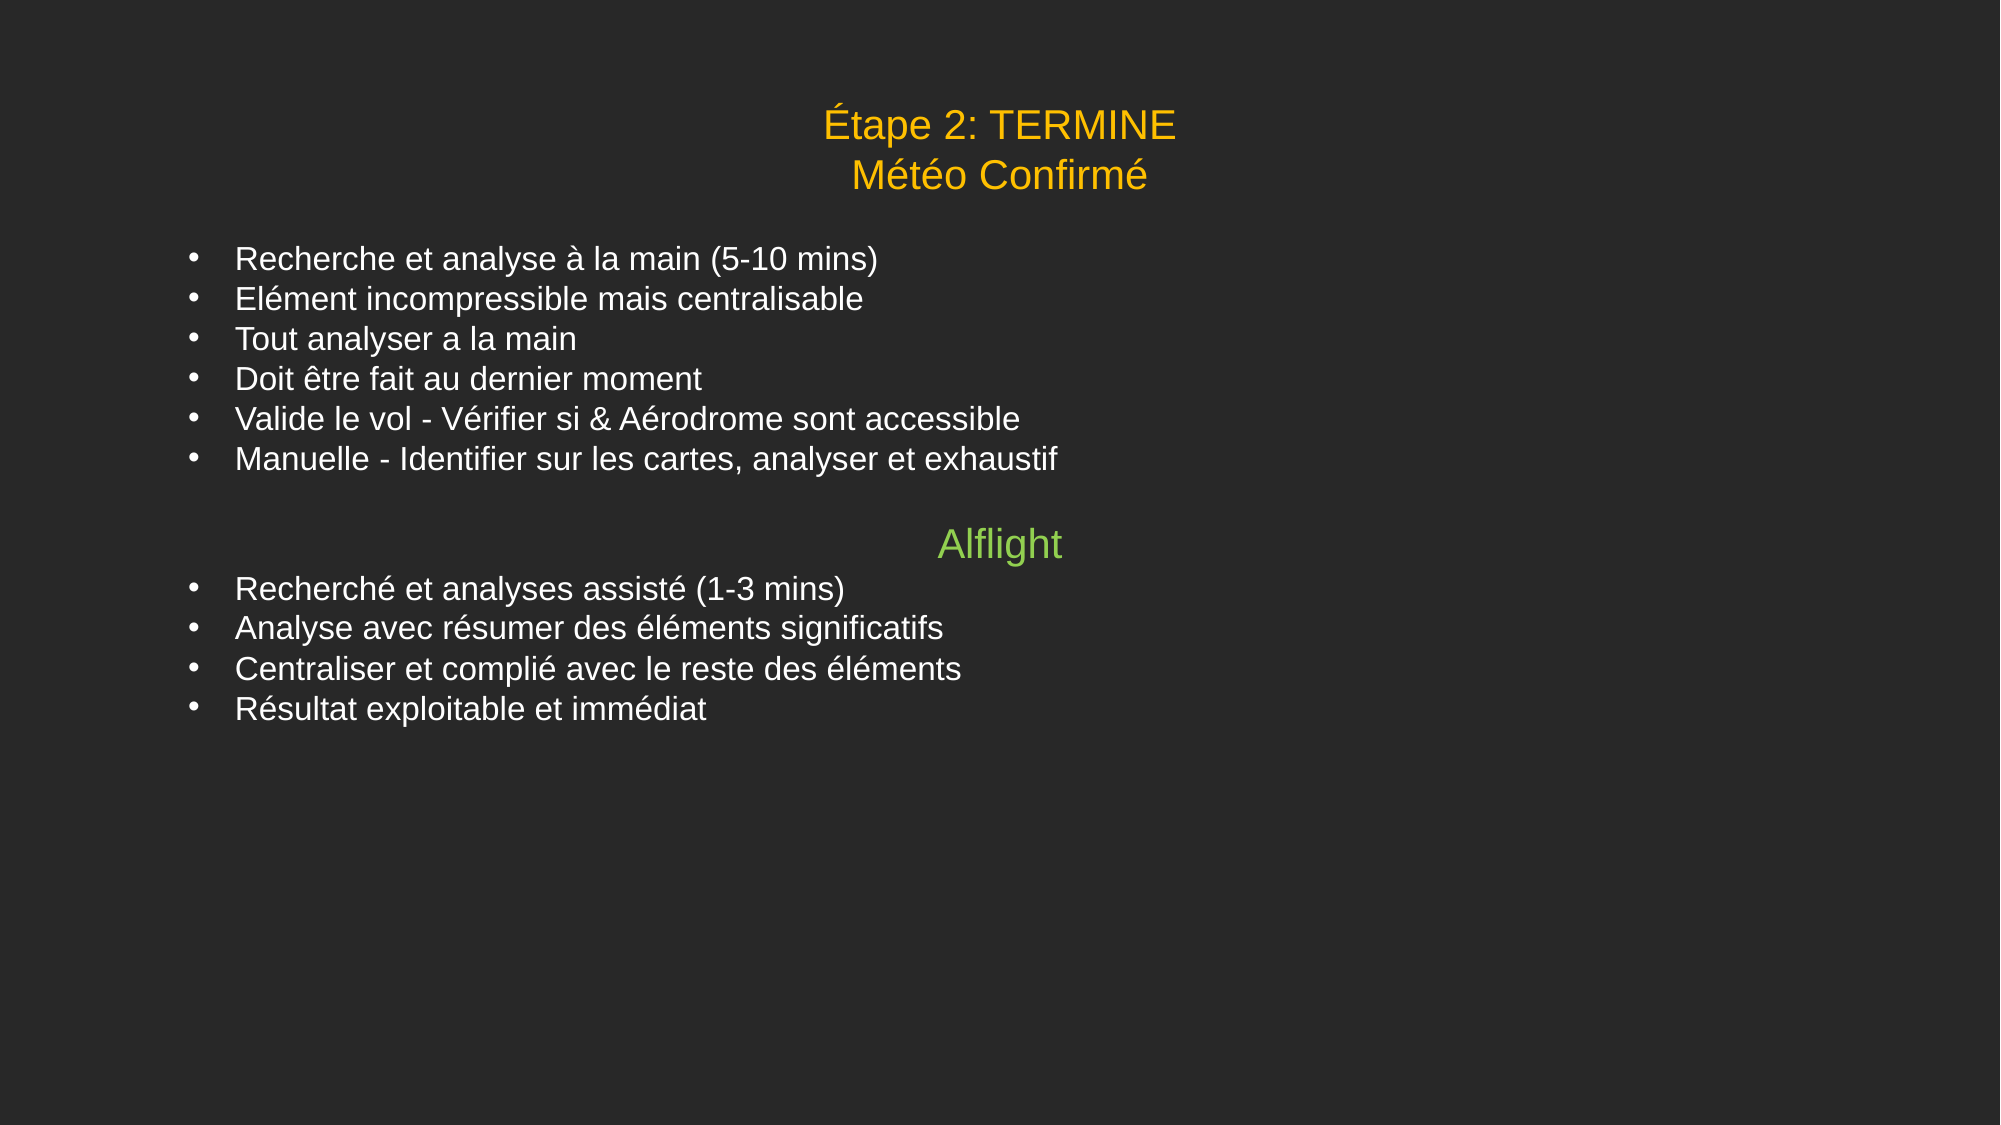

Étape 2: TERMINE
Météo Confirmé

Recherche et analyse à la main (5-10 mins)
Elément incompressible mais centralisable
Tout analyser a la main
Doit être fait au dernier moment
Valide le vol - Vérifier si & Aérodrome sont accessible
Manuelle - Identifier sur les cartes, analyser et exhaustif

Alflight
Recherché et analyses assisté (1-3 mins)
Analyse avec résumer des éléments significatifs
Centraliser et complié avec le reste des éléments
Résultat exploitable et immédiat